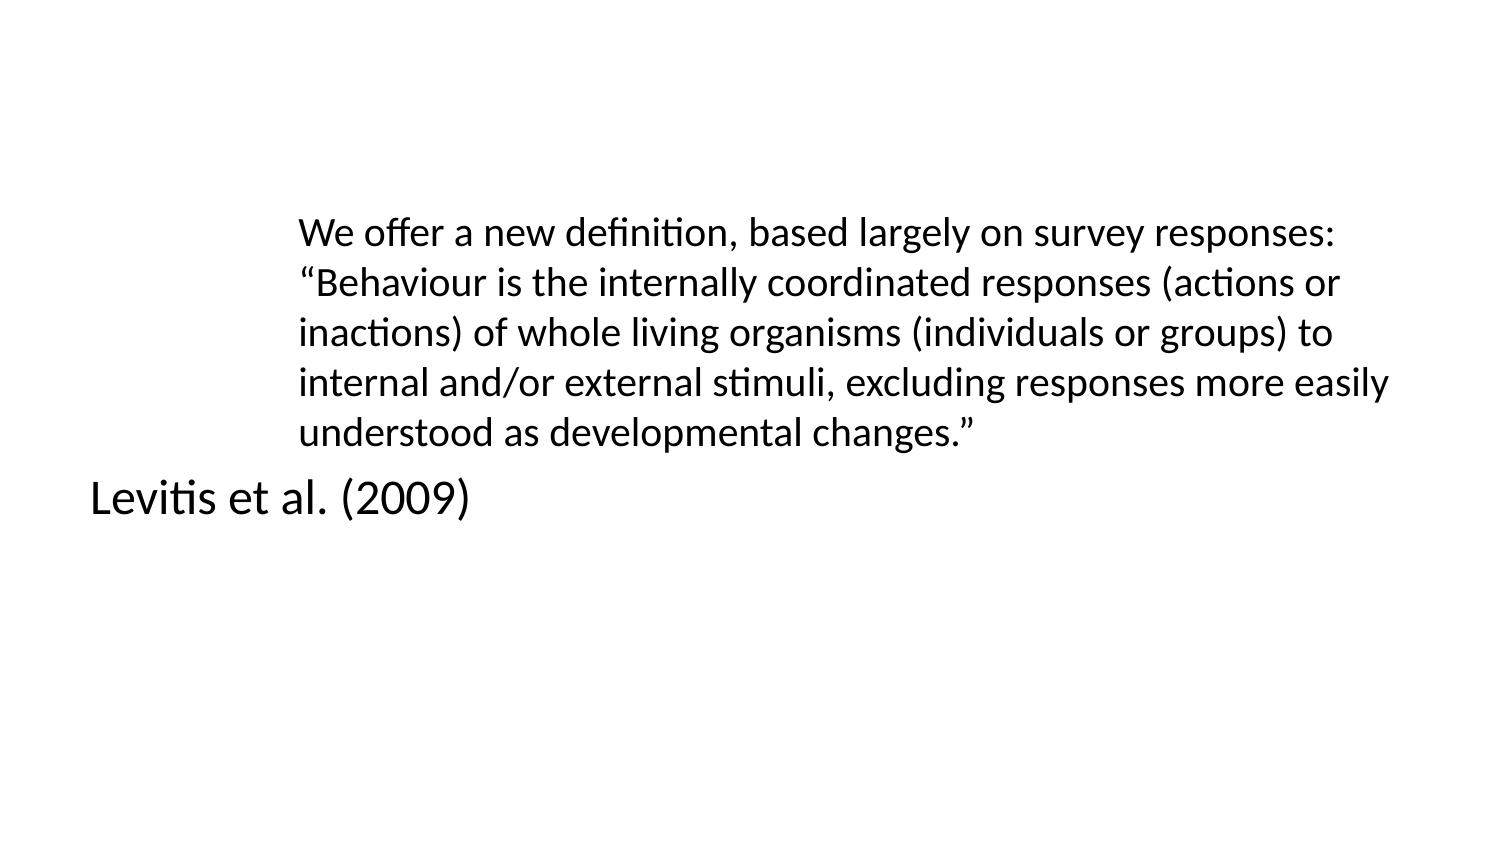

We offer a new definition, based largely on survey responses: “Behaviour is the internally coordinated responses (actions or inactions) of whole living organisms (individuals or groups) to internal and/or external stimuli, excluding responses more easily understood as developmental changes.”
Levitis et al. (2009)